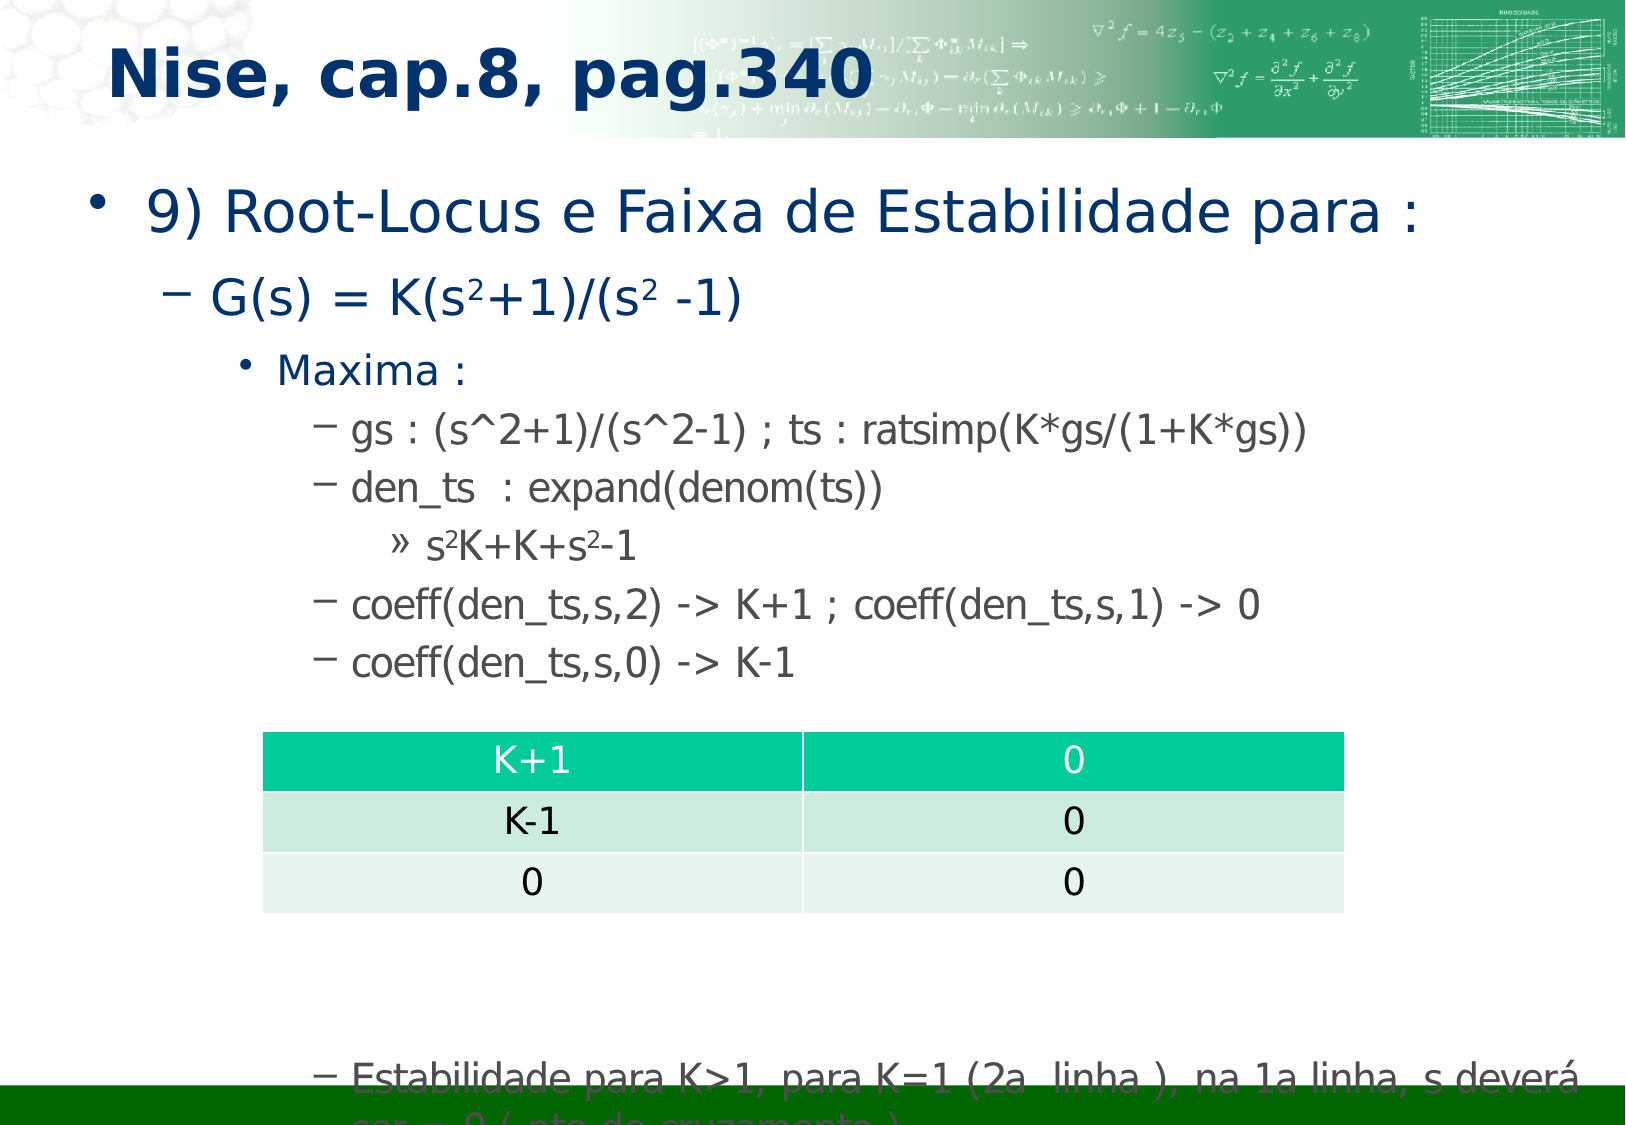

Nise, cap.8, pag.340
9) Root-Locus e Faixa de Estabilidade para :
G(s) = K(s2+1)/(s2 -1)
Maxima :
gs : (s^2+1)/(s^2-1) ; ts : ratsimp(K*gs/(1+K*gs))
den_ts  : expand(denom(ts))
s2K+K+s2-1
coeff(den_ts,s,2) -> K+1 ; coeff(den_ts,s,1) -> 0
coeff(den_ts,s,0) -> K-1

Estabilidade para K>1, para K=1 (2a  linha ), na 1a linha, s deverá ser = 0 ( pto de cruzamento )

| K+1 | 0 |
| --- | --- |
| K-1 | 0 |
| 0 | 0 |